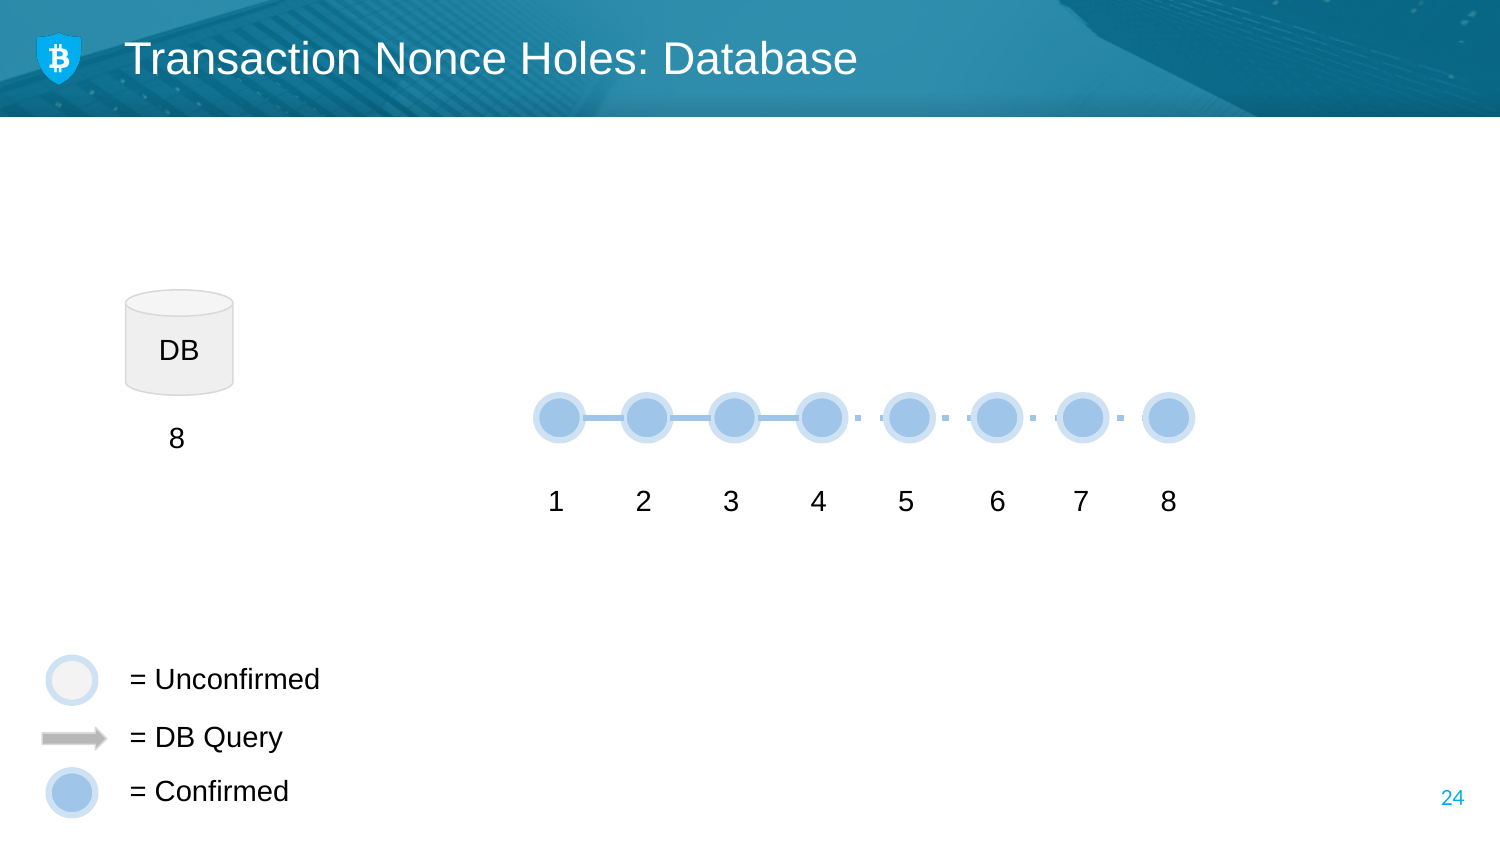

# Transaction Nonce Holes: Database

DB

8
1
2
3
4
5
6
7
8
= Unconfirmed

= DB Query
= Confirmed
24